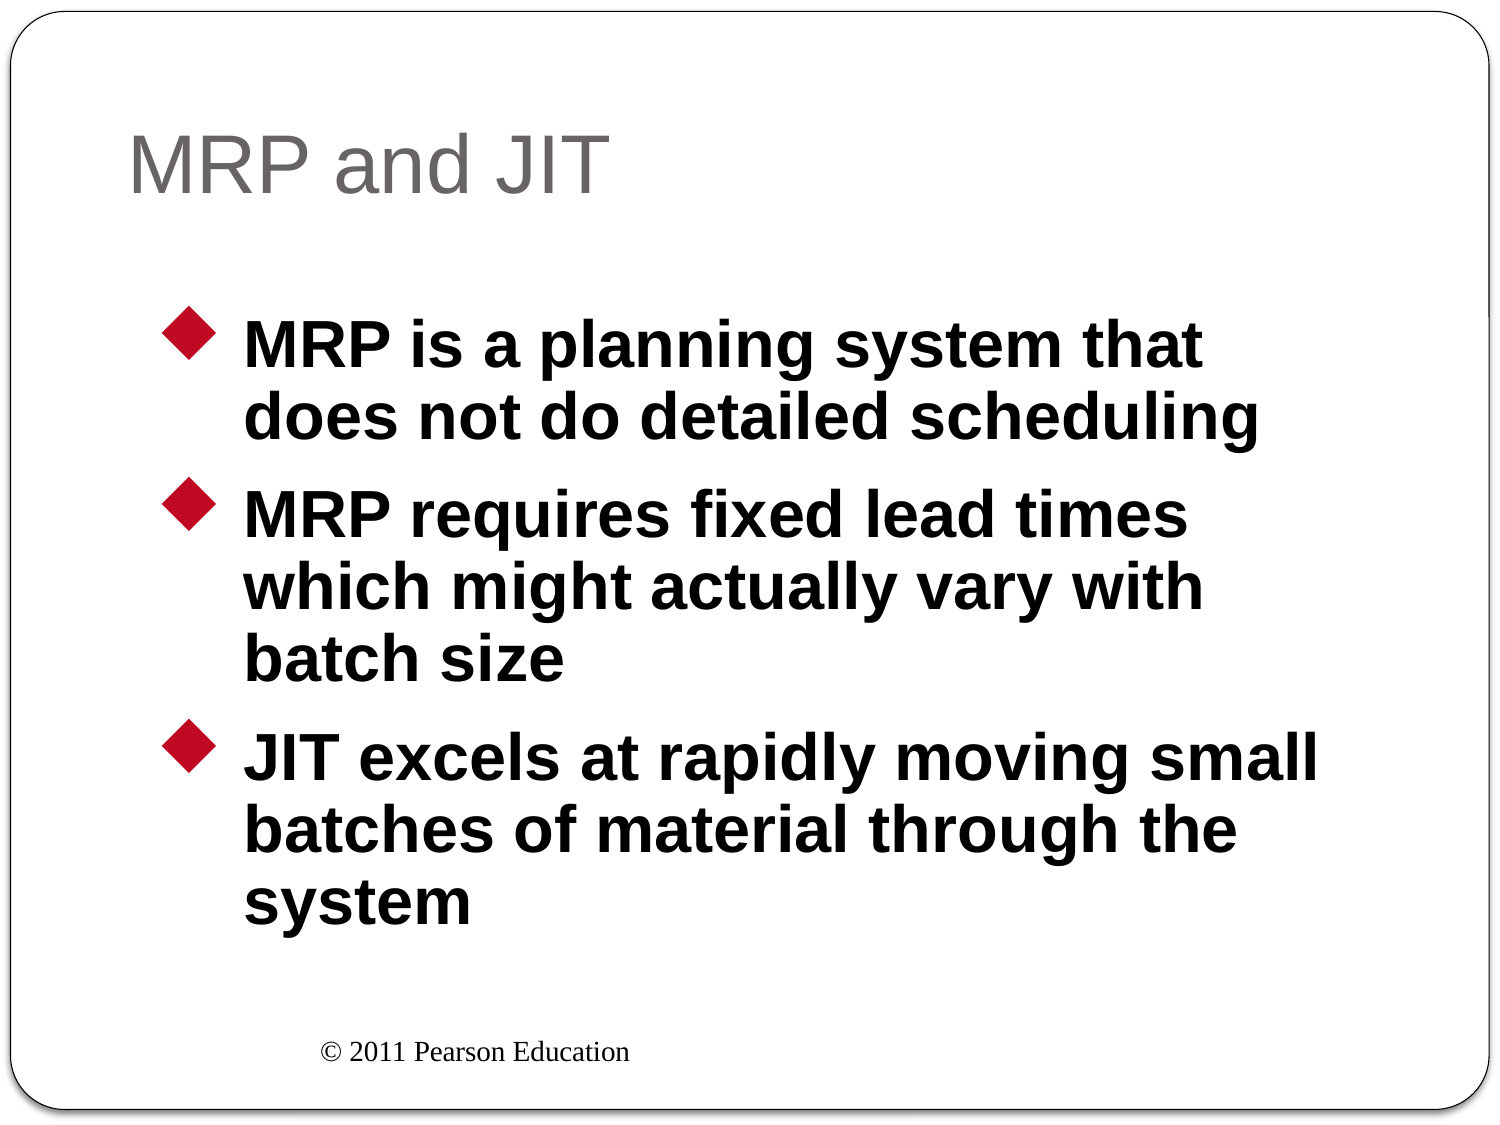

# MRP and JIT
MRP is a planning system that does not do detailed scheduling
MRP requires fixed lead times which might actually vary with batch size
JIT excels at rapidly moving small batches of material through the system
© 2011 Pearson Education